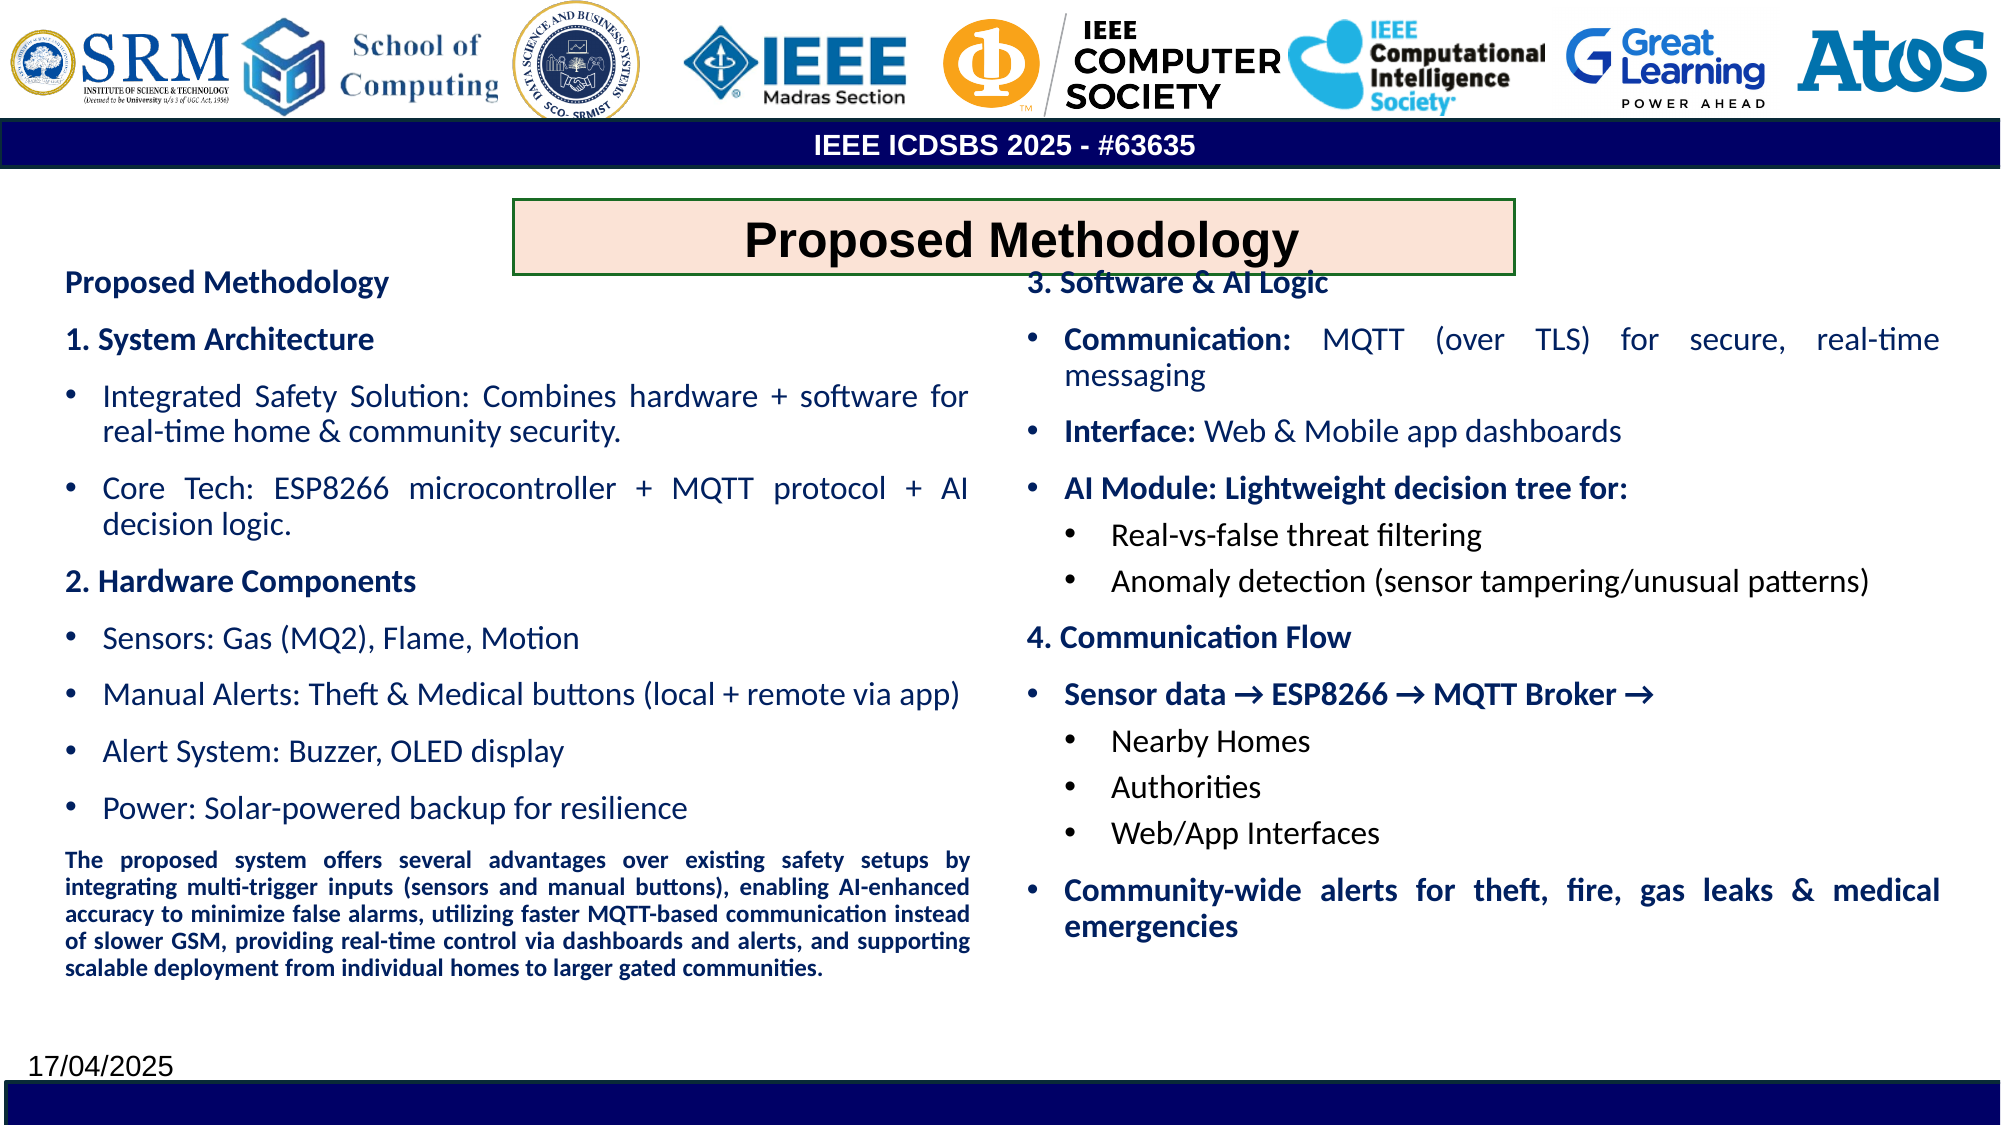

Proposed Methodology
Proposed Methodology
1. System Architecture
Integrated Safety Solution: Combines hardware + software for real-time home & community security.
Core Tech: ESP8266 microcontroller + MQTT protocol + AI decision logic.
2. Hardware Components
Sensors: Gas (MQ2), Flame, Motion
Manual Alerts: Theft & Medical buttons (local + remote via app)
Alert System: Buzzer, OLED display
Power: Solar-powered backup for resilience
The proposed system offers several advantages over existing safety setups by integrating multi-trigger inputs (sensors and manual buttons), enabling AI-enhanced accuracy to minimize false alarms, utilizing faster MQTT-based communication instead of slower GSM, providing real-time control via dashboards and alerts, and supporting scalable deployment from individual homes to larger gated communities.

3. Software & AI Logic
Communication: MQTT (over TLS) for secure, real-time messaging
Interface: Web & Mobile app dashboards
AI Module: Lightweight decision tree for:
Real-vs-false threat filtering
Anomaly detection (sensor tampering/unusual patterns)
4. Communication Flow
Sensor data → ESP8266 → MQTT Broker →
Nearby Homes
Authorities
Web/App Interfaces
Community-wide alerts for theft, fire, gas leaks & medical emergencies

17/04/2025